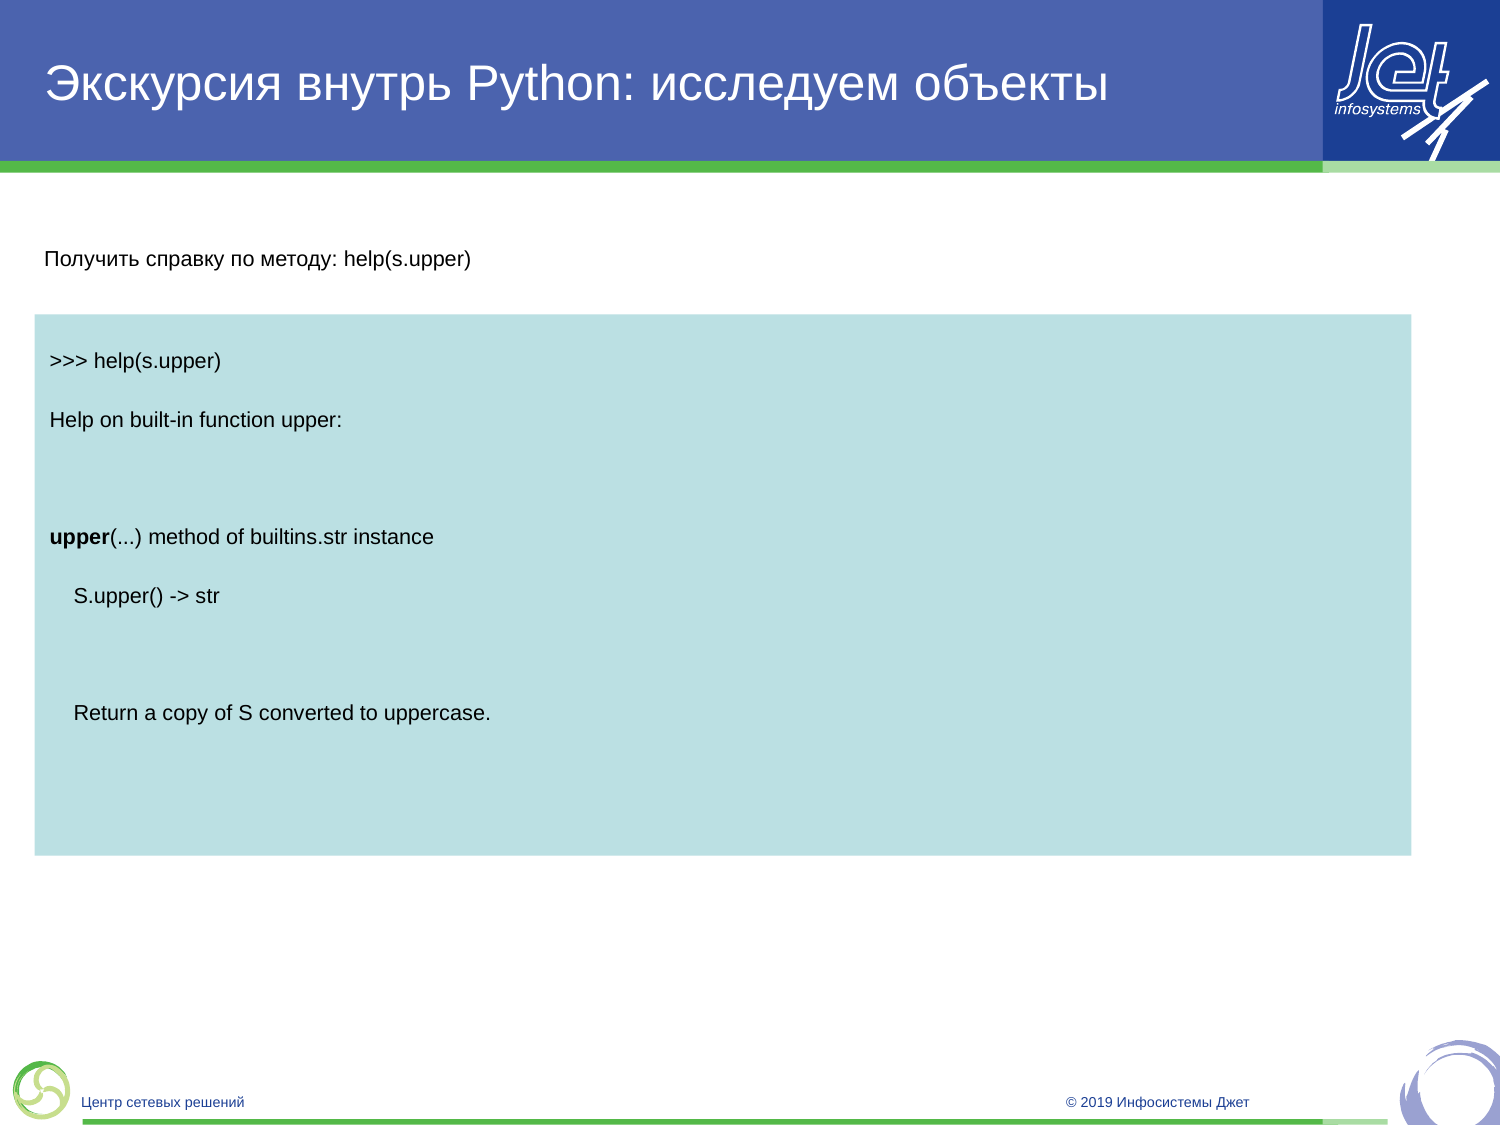

# Экскурсия внутрь Python: исследуем объекты
Получить справку по методу: help(s.upper)

>>> help(s.upper)
Help on built-in function upper:

upper(...) method of builtins.str instance
    S.upper() -> str

    Return a copy of S converted to uppercase.